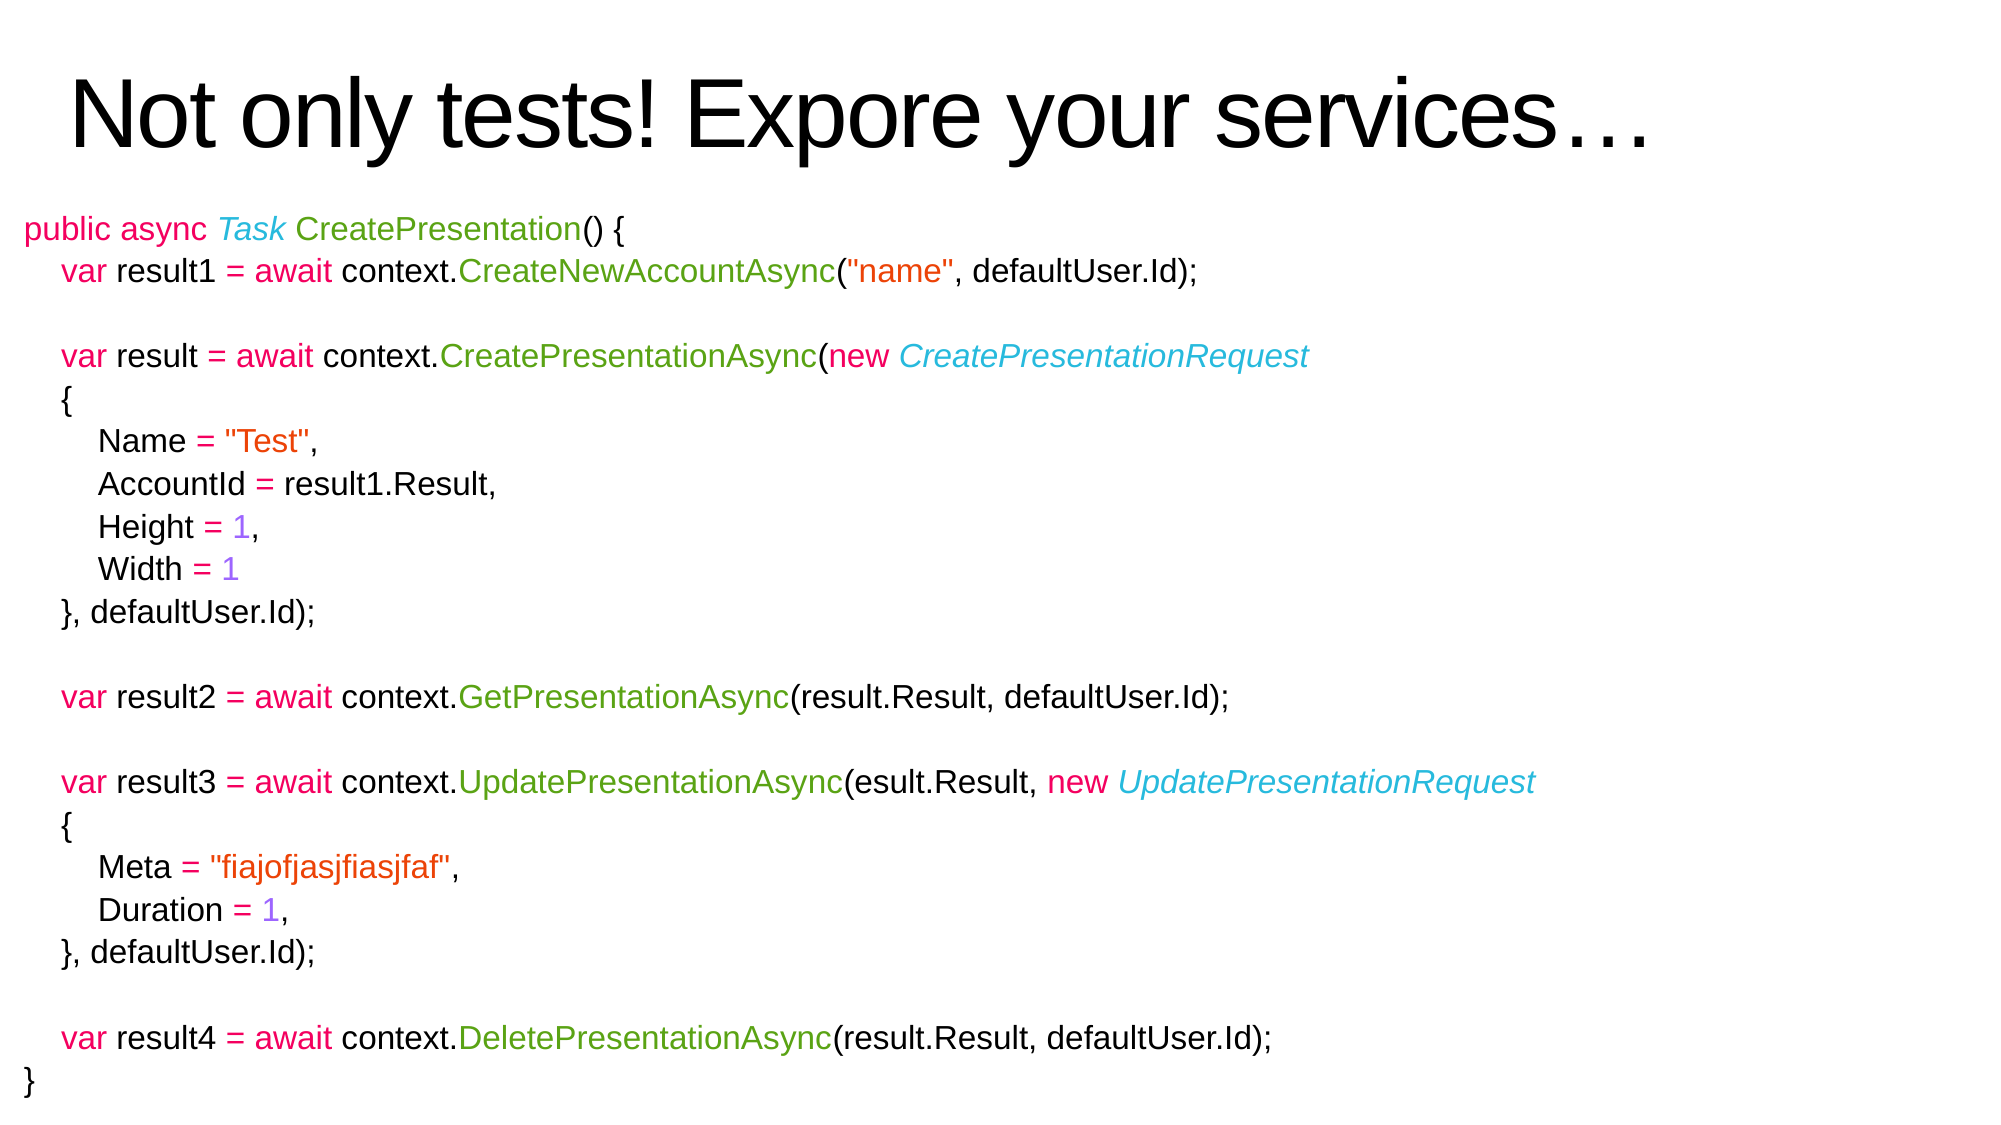

# Not only tests! Expore your services…
public async Task CreatePresentation() {
    var result1 = await context.CreateNewAccountAsync("name", defaultUser.Id);

    var result = await context.CreatePresentationAsync(new CreatePresentationRequest
    {
        Name = "Test",
        AccountId = result1.Result,
        Height = 1,
        Width = 1
    }, defaultUser.Id);

    var result2 = await context.GetPresentationAsync(result.Result, defaultUser.Id);

    var result3 = await context.UpdatePresentationAsync(esult.Result, new UpdatePresentationRequest
    {
        Meta = "fiajofjasjfiasjfaf",
        Duration = 1,
    }, defaultUser.Id);

    var result4 = await context.DeletePresentationAsync(result.Result, defaultUser.Id);
}